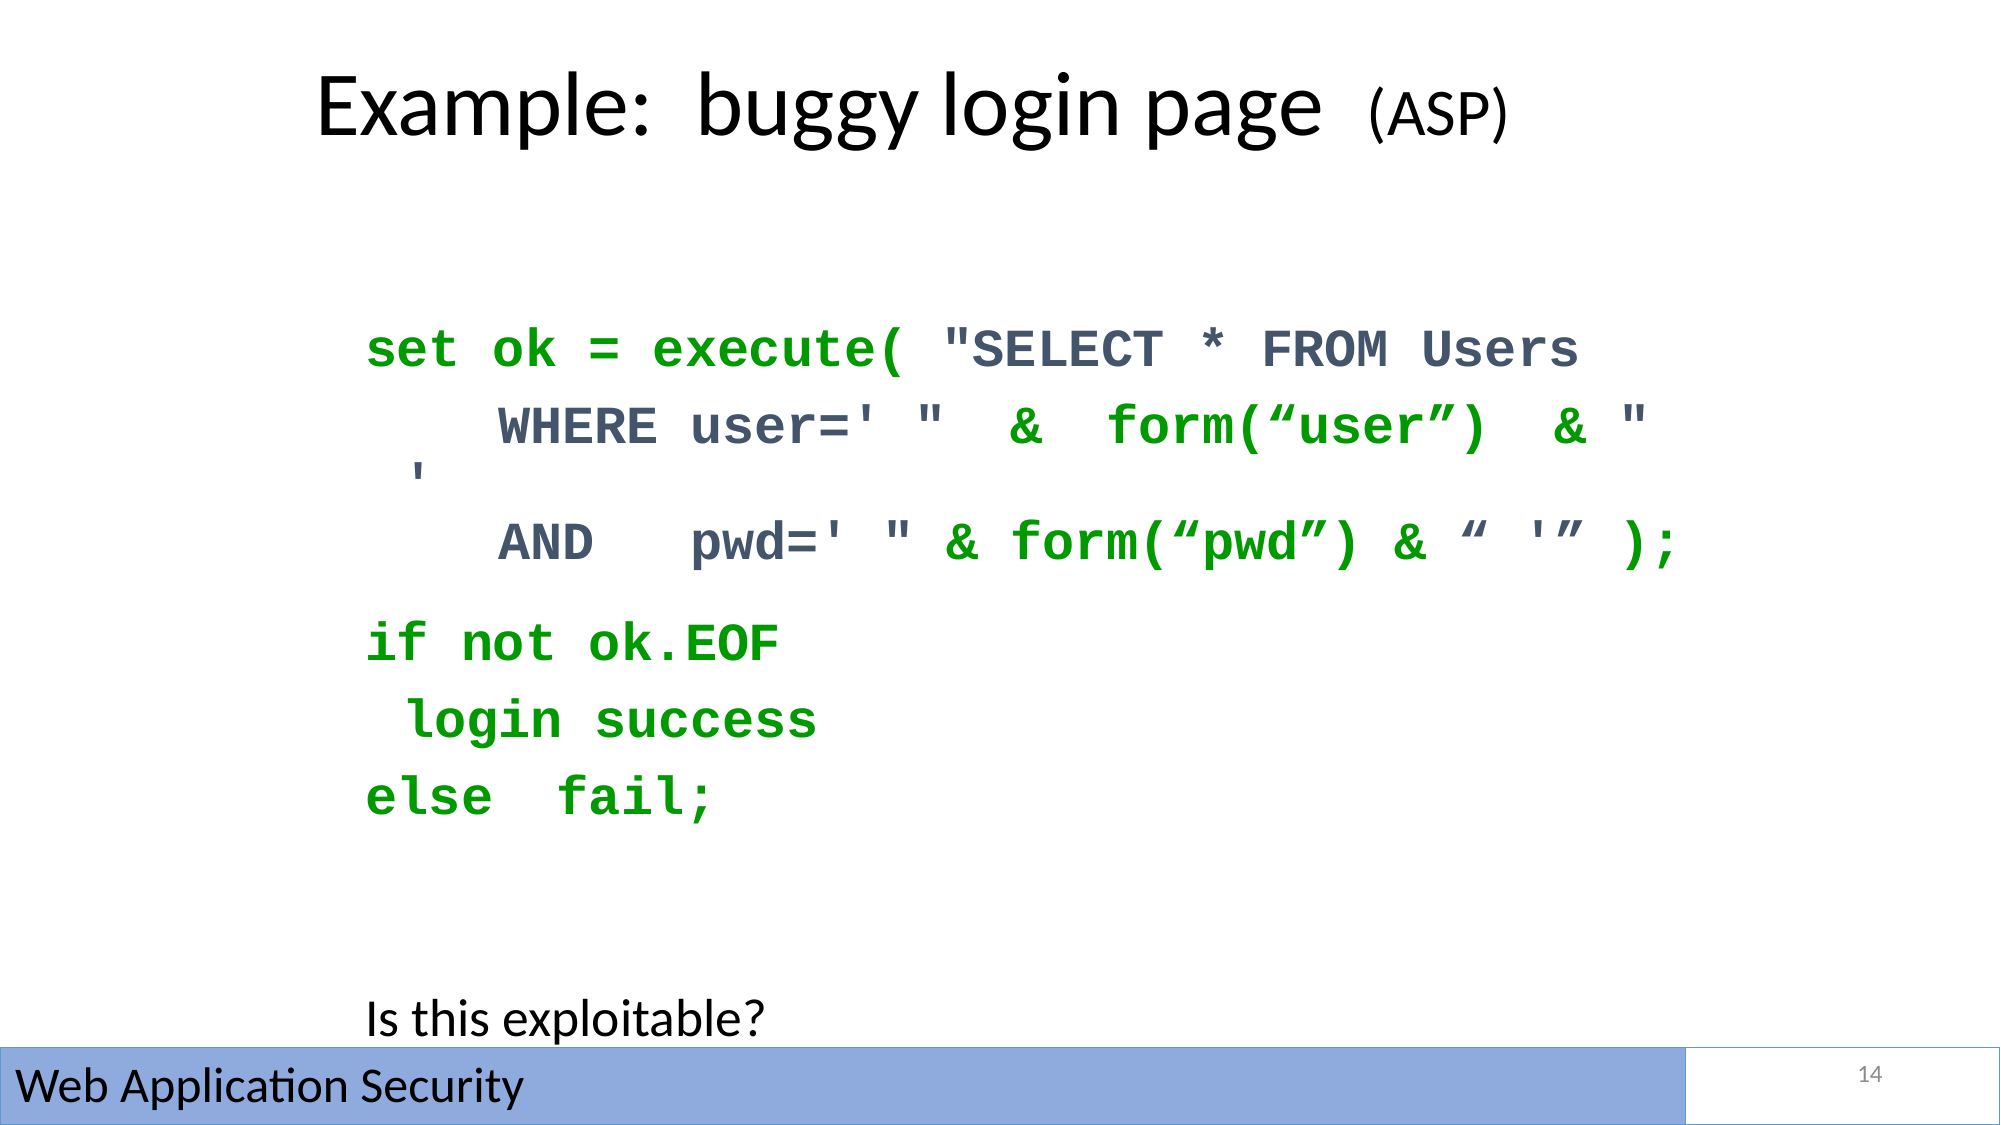

# Example:  buggy login page  (ASP)

set ok = execute( "SELECT * FROM Users
	   WHERE user=' "  &  form(“user”)  & " '
   AND   pwd=' " & form(“pwd”) & “ '” );
if not ok.EOF
		login success
else  fail;

Is this exploitable?

14
Web Application Security